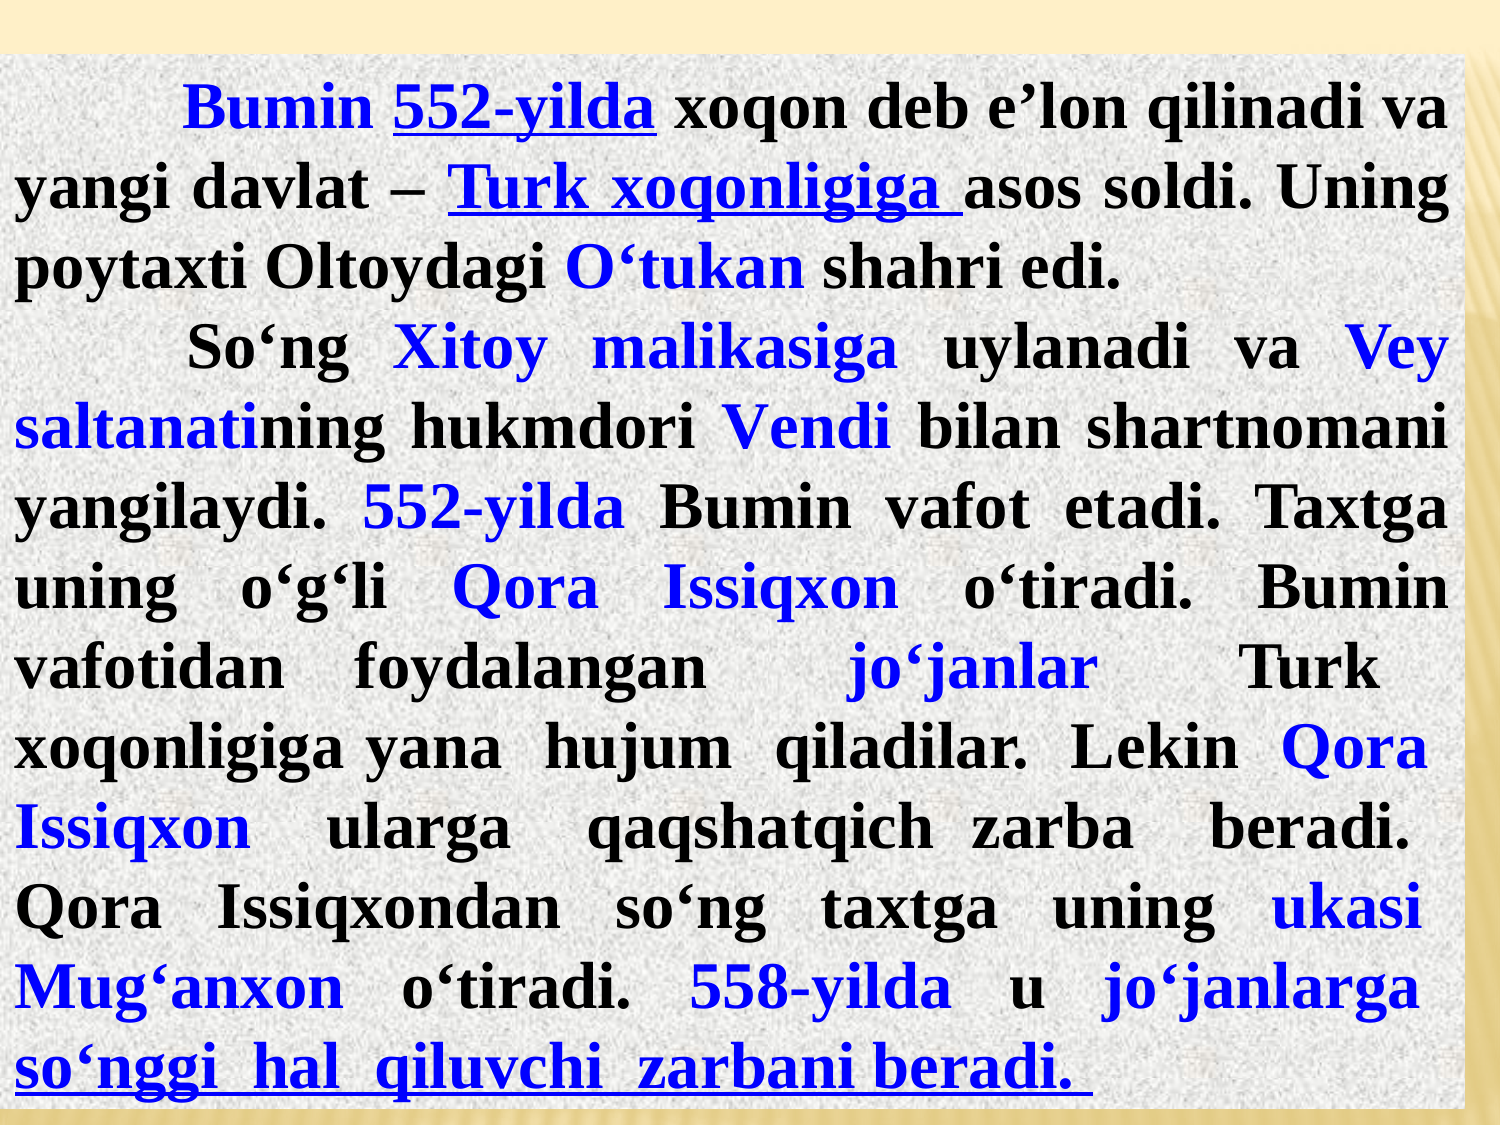

Bumin 552-yilda xoqon deb e’lon qilinadi va yangi davlat – Turk xoqonligiga asos soldi. Uning poytaxti Oltoydagi O‘tukan shahri edi.
	 So‘ng  Xitoy  malikasiga  uylanadi  va  Vey saltanatining hukmdori Vеndi bilan shartnomani yangilaydi. 552-yilda Bumin vafot etadi. Taxtga uning o‘g‘li Qora Issiqxon o‘tiradi. Bumin vafotidan foydalangan  jo‘janlar  Turk  xoqonligiga yana  hujum  qiladilar.  Lеkin  Qora  Issiqxon  ularga  qaqshatqich zarba  beradi.  Qora  Issiqxondan  so‘ng  taxtga  uning  ukasi  Mug‘anxon  o‘tiradi.  558-yilda  u  jo‘janlarga  so‘nggi  hal  qiluvchi  zarbani beradi.